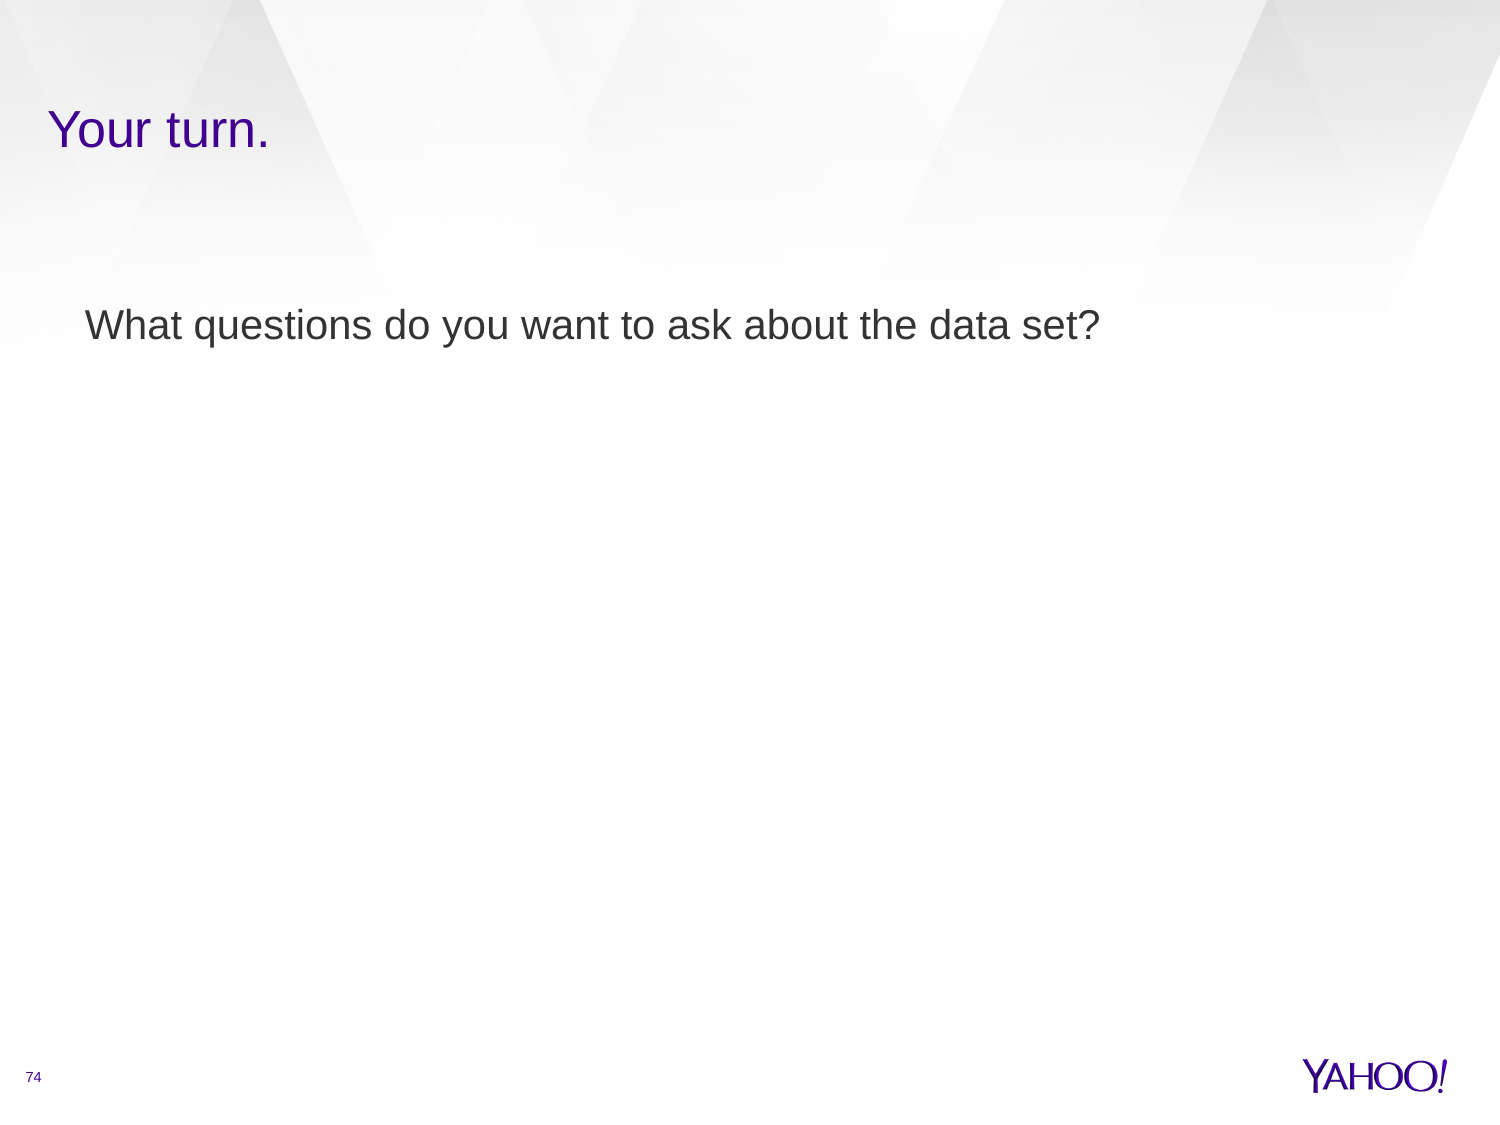

# Your turn.
What questions do you want to ask about the data set?
74